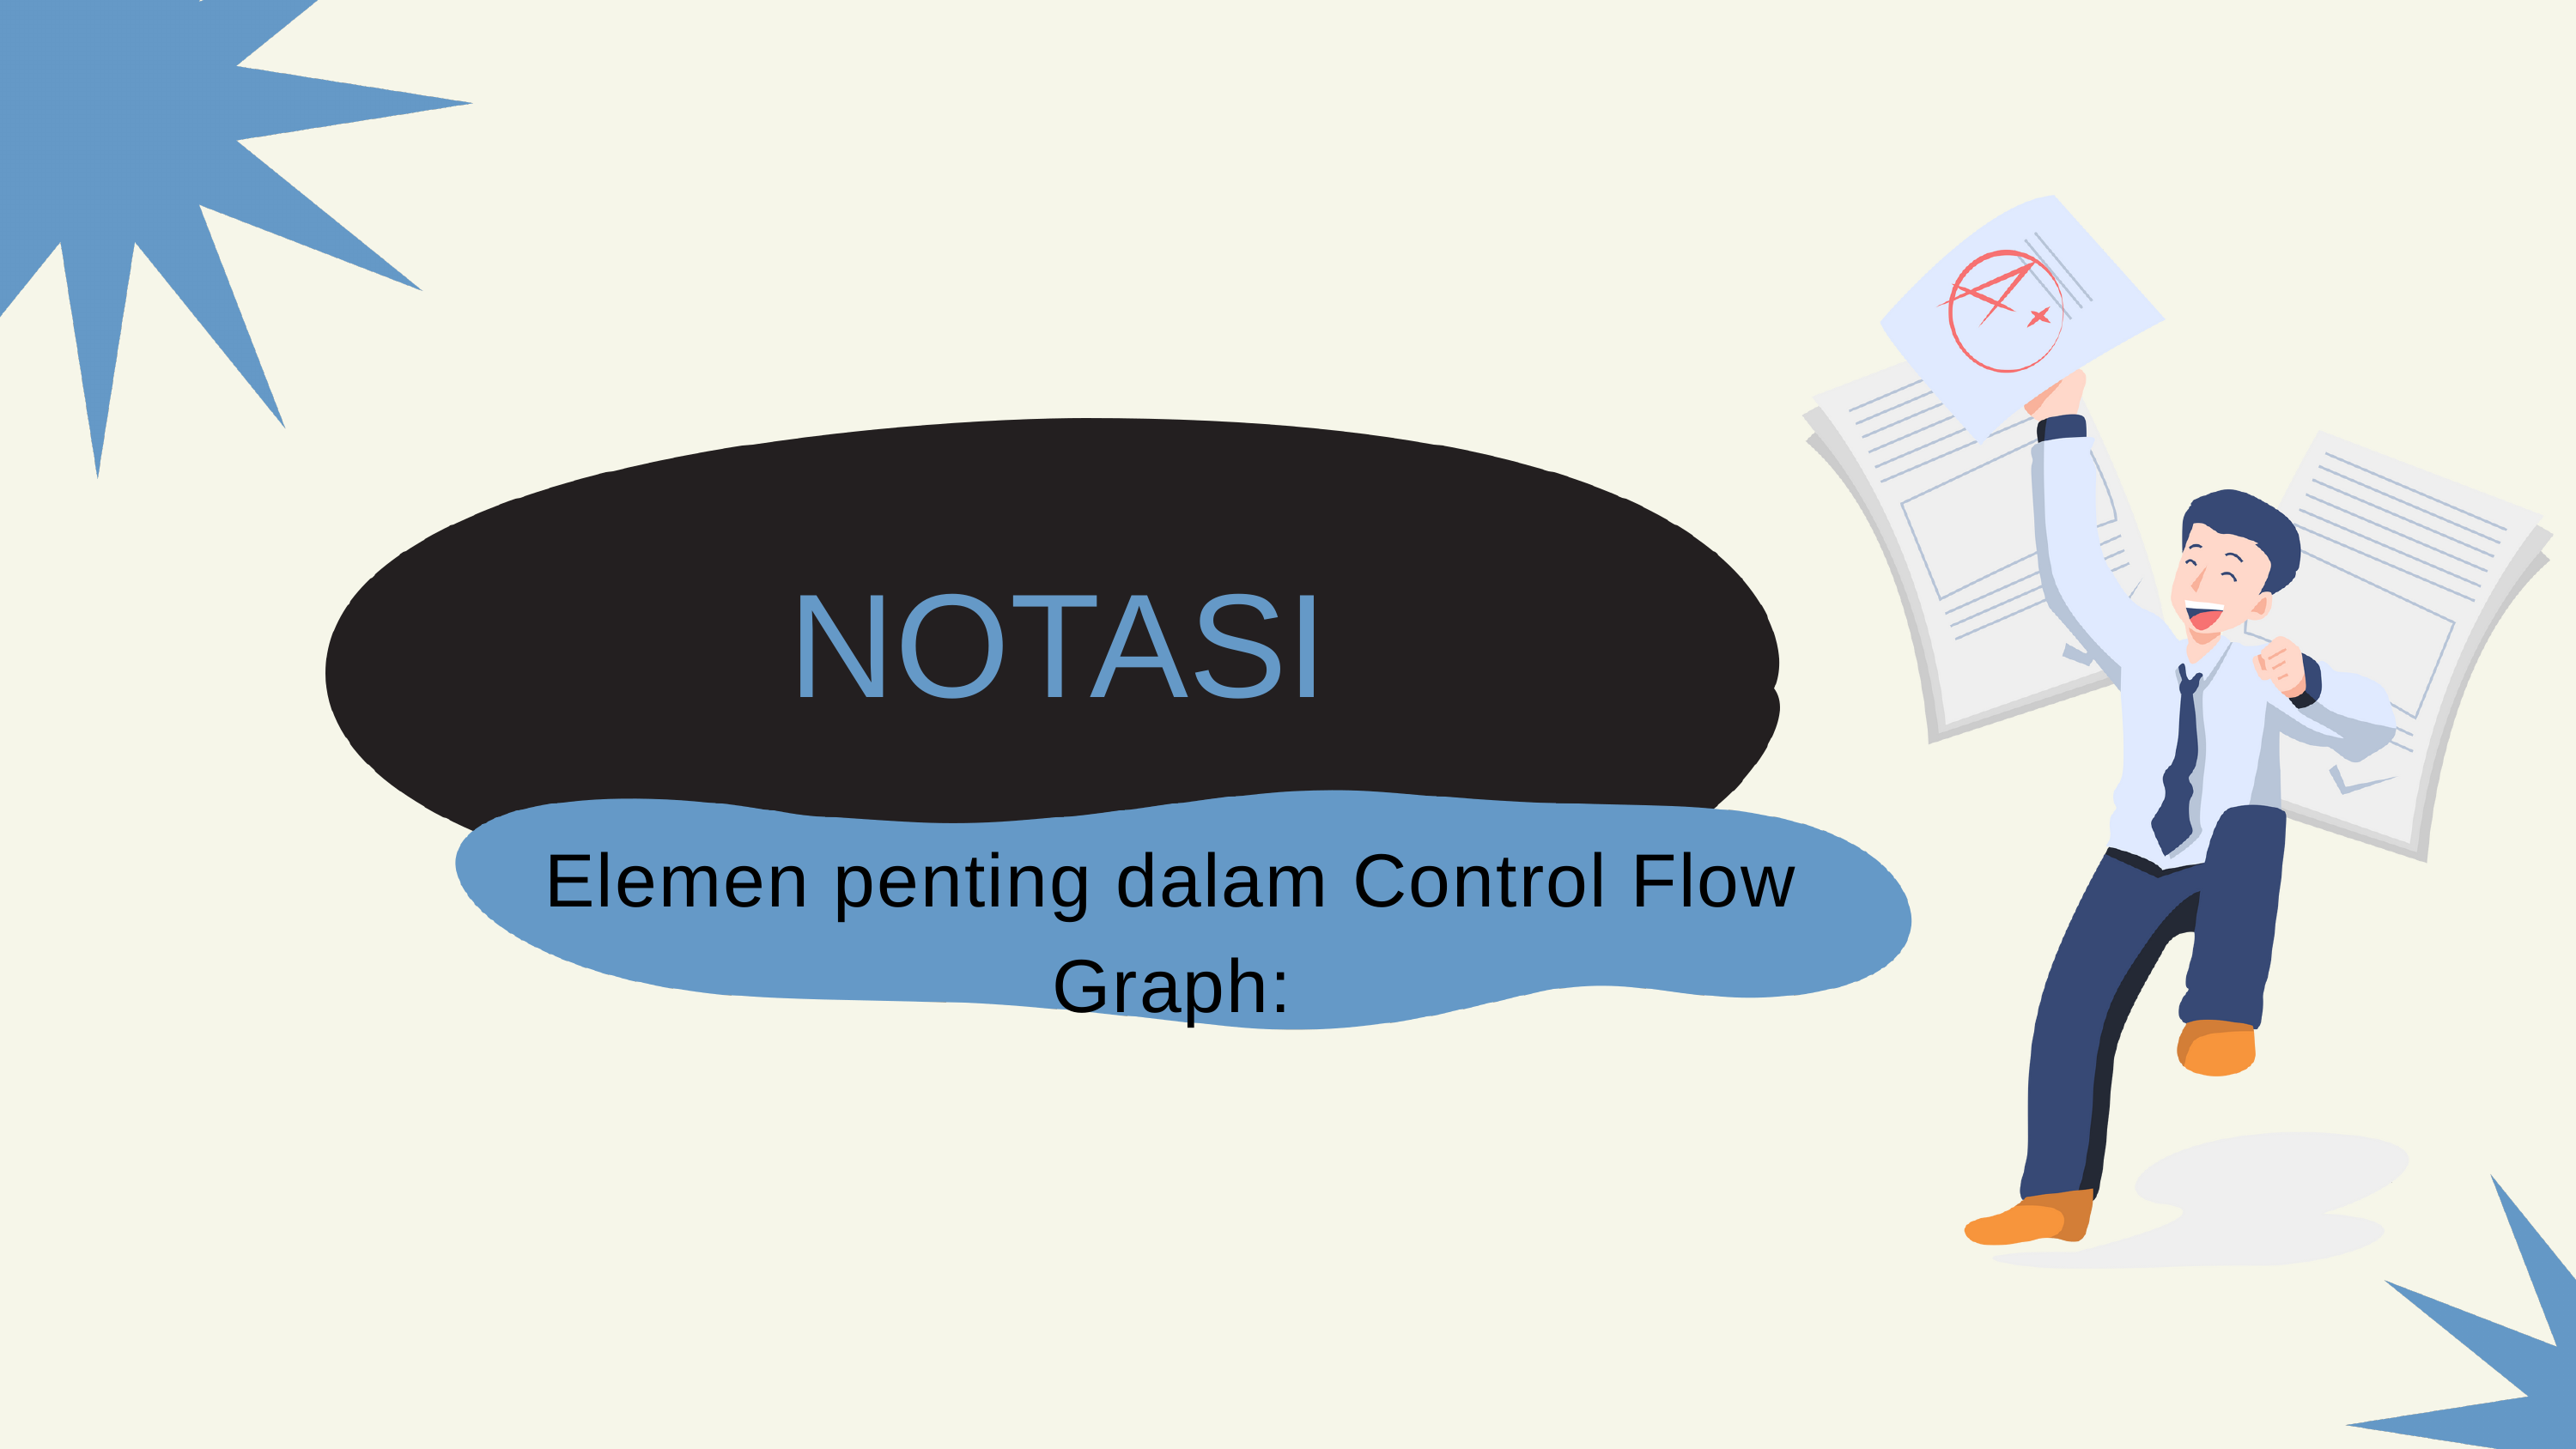

NOTASI

Elemen penting dalam Control Flow Graph: